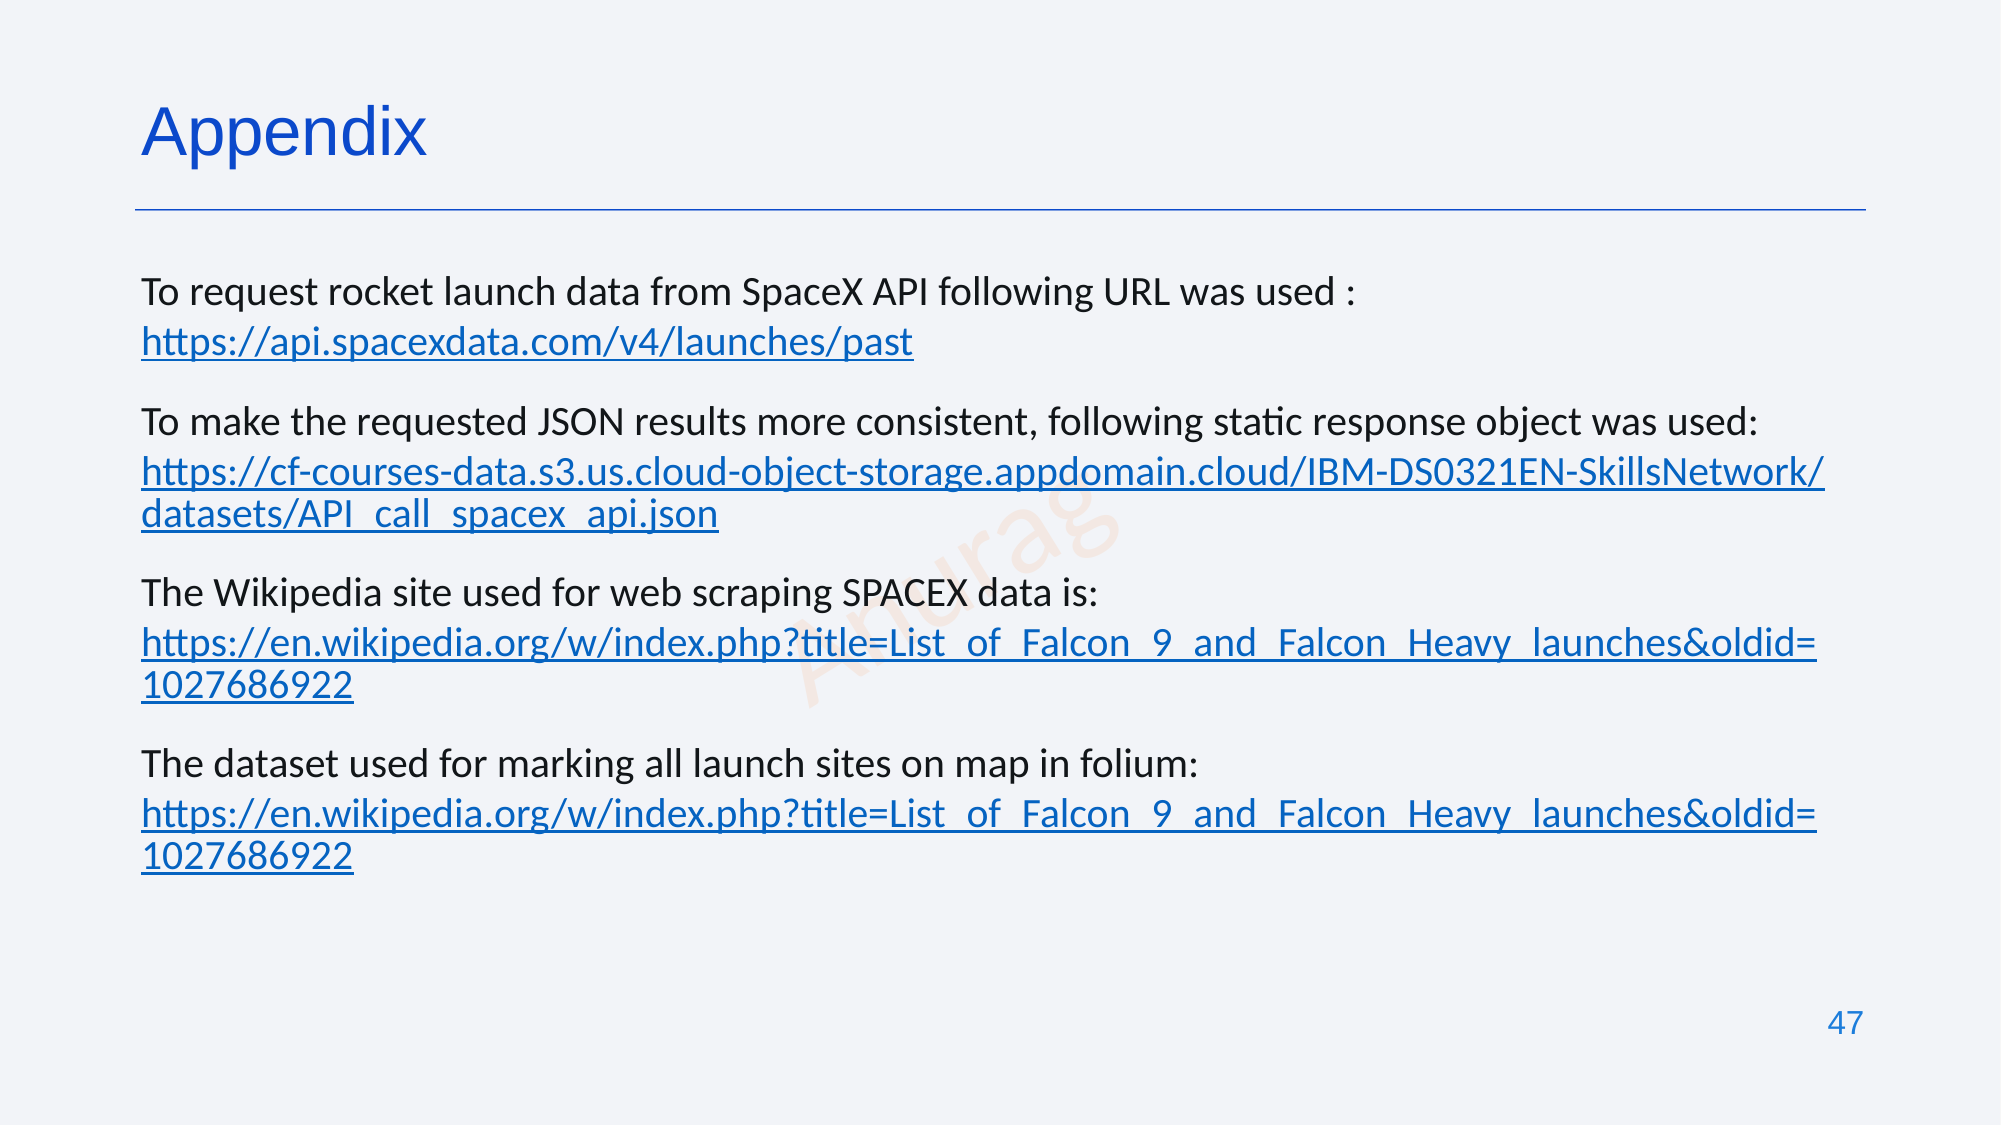

Appendix
To request rocket launch data from SpaceX API following URL was used : https://api.spacexdata.com/v4/launches/past
To make the requested JSON results more consistent, following static response object was used: https://cf-courses-data.s3.us.cloud-object-storage.appdomain.cloud/IBM-DS0321EN-SkillsNetwork/datasets/API_call_spacex_api.json
The Wikipedia site used for web scraping SPACEX data is: https://en.wikipedia.org/w/index.php?title=List_of_Falcon_9_and_Falcon_Heavy_launches&oldid=1027686922
The dataset used for marking all launch sites on map in folium: https://en.wikipedia.org/w/index.php?title=List_of_Falcon_9_and_Falcon_Heavy_launches&oldid=1027686922

47